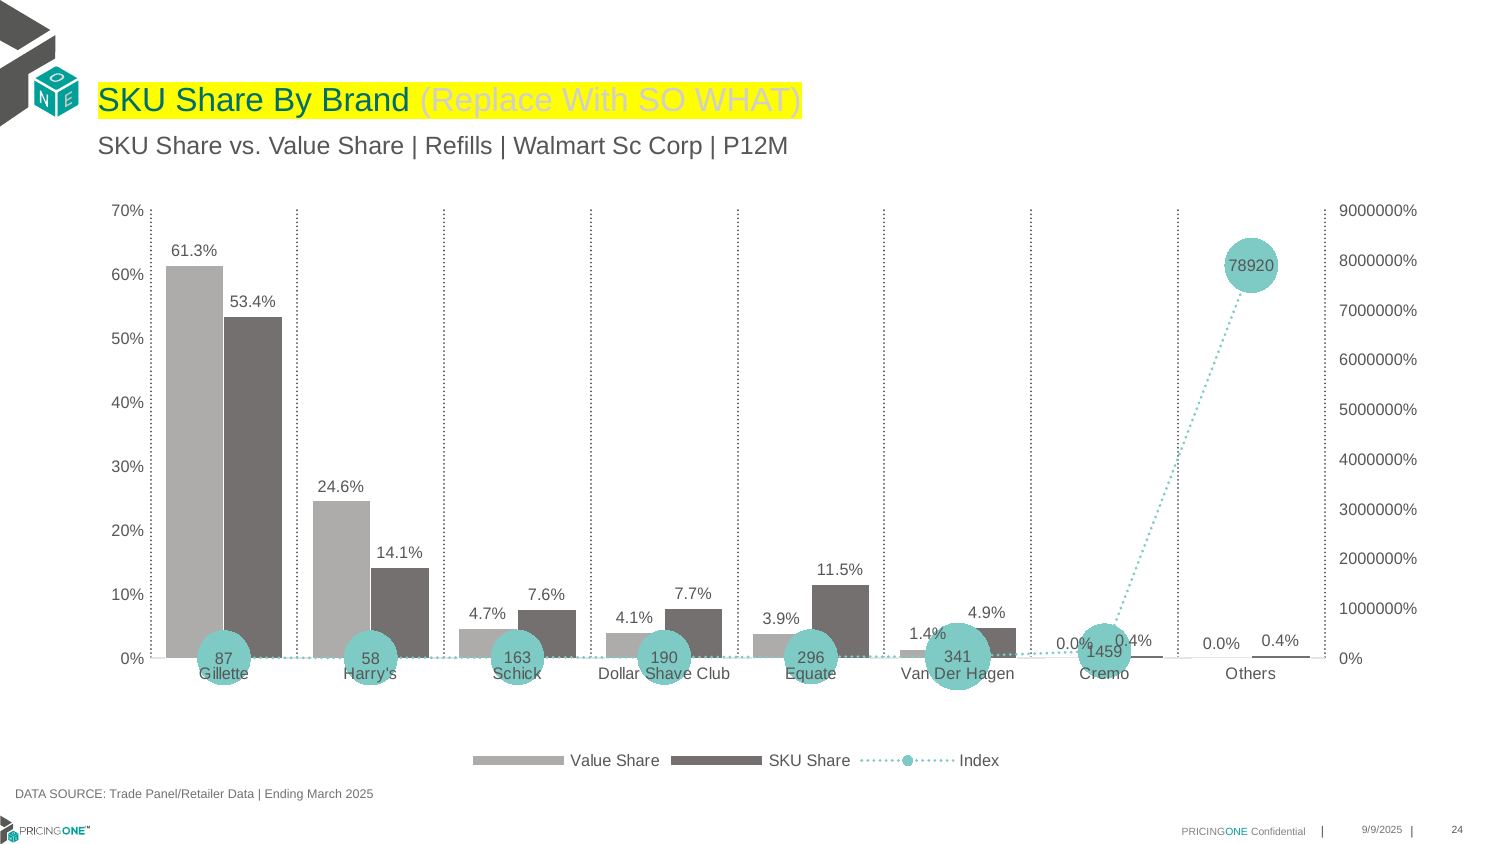

# SKU Share By Brand (Replace With SO WHAT)
SKU Share vs. Value Share | Refills | Walmart Sc Corp | P12M

### Chart

| Category | Value Share | SKU Share | Index |
|---|---|---|---|
| Gillette | 0.6134744192881163 | 0.5338151781104795 | 87.01506718567428 |
| Harry's | 0.24568657206703032 | 0.14145585957666487 | 57.5757390347209 |
| Schick | 0.04693693483715843 | 0.07640681466184818 | 162.78611913396486 |
| Dollar Shave Club | 0.04065174855644748 | 0.07743933918430558 | 190.4944853153764 |
| Equate | 0.038749661801431017 | 0.11461022199277225 | 295.770896221189 |
| Van Der Hagen | 0.014247753589506092 | 0.04852865255549817 | 340.6056417991466 |
| Cremo | 0.0002476765907453136 | 0.0036138358286009276 | 1459.0946272823348 |
| Others | 5.233269565018312e-06 | 0.004130098089829631 | 78920.03342302852 |
DATA SOURCE: Trade Panel/Retailer Data | Ending March 2025

9/9/2025
24